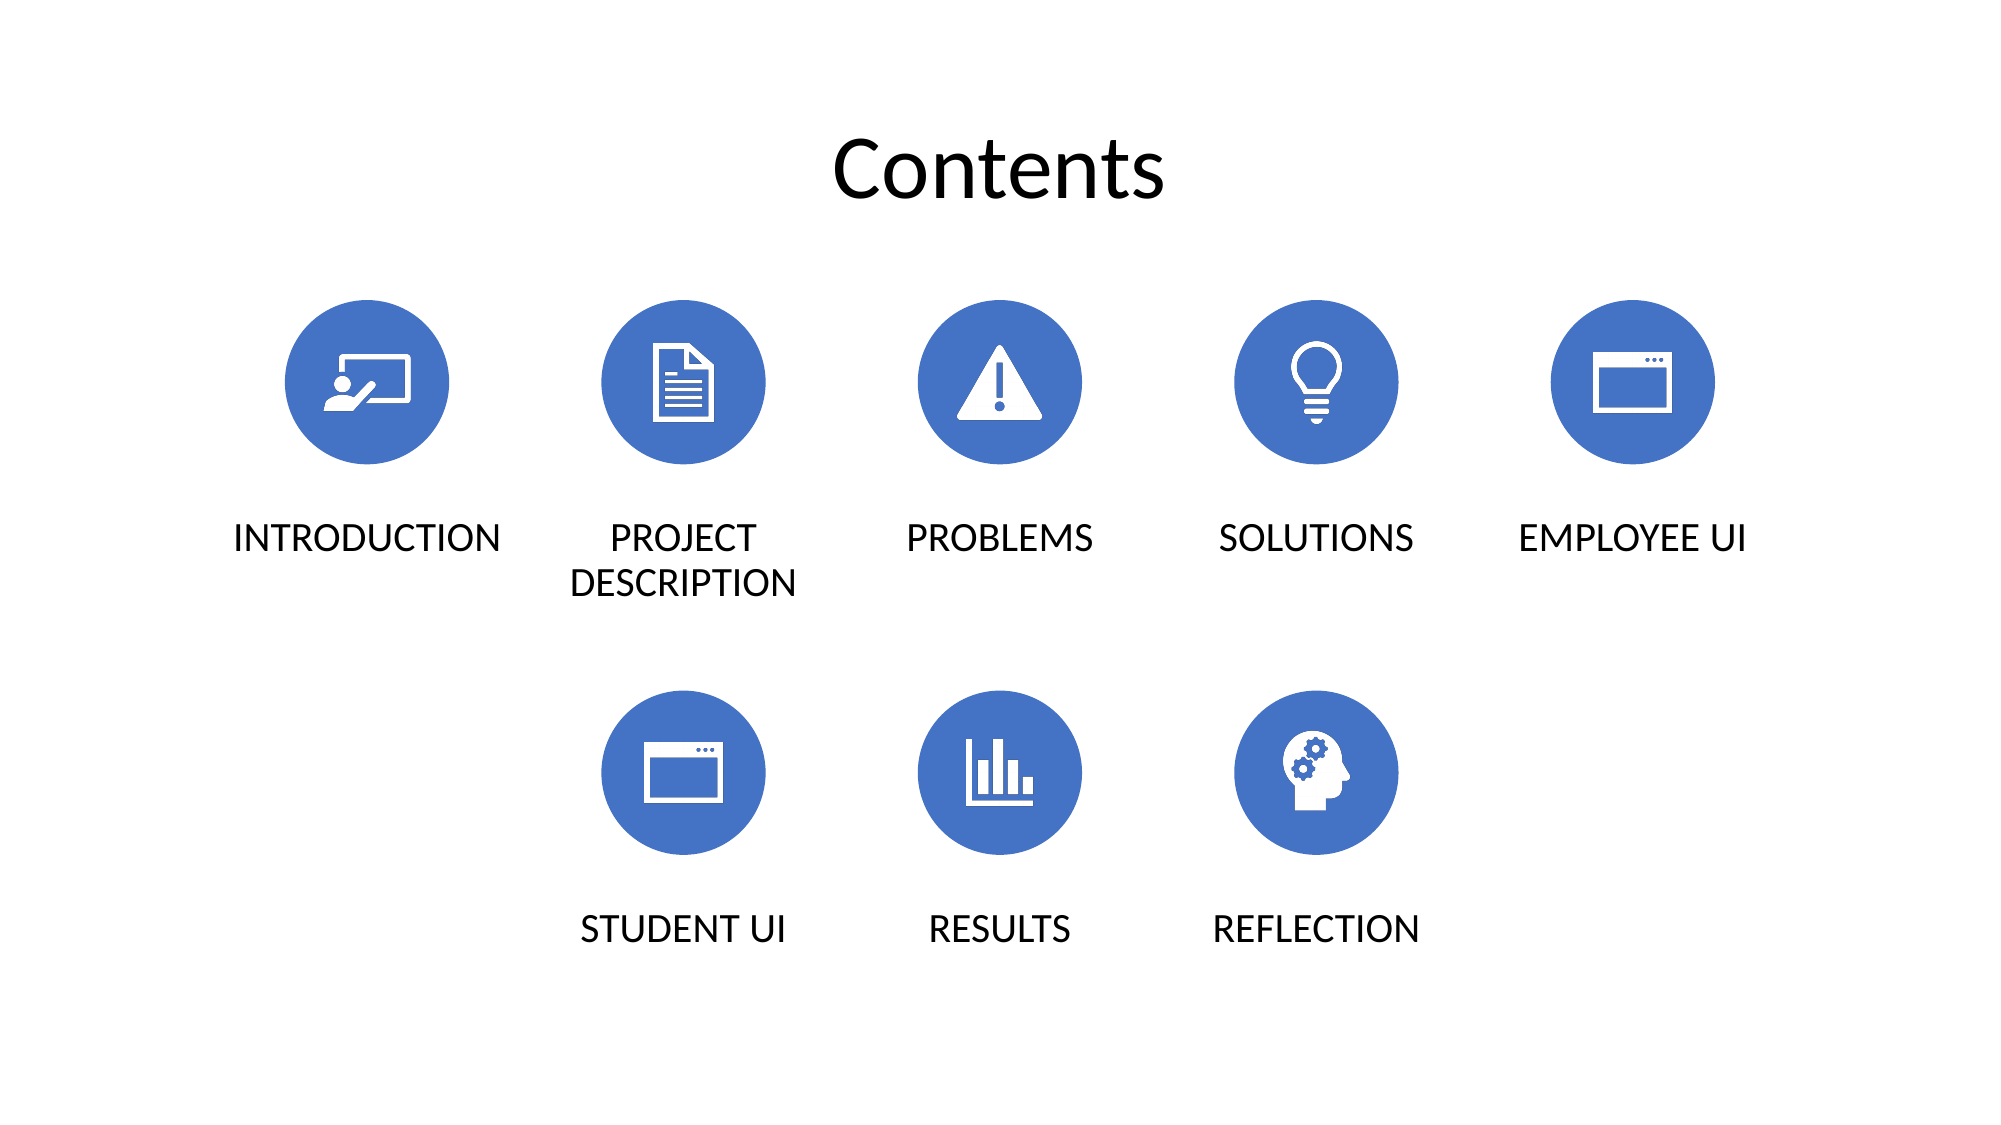

# Contents
Introduction
Project Description
Problems
Solutions
Employee UI
Student UI
Results
RefLECTION